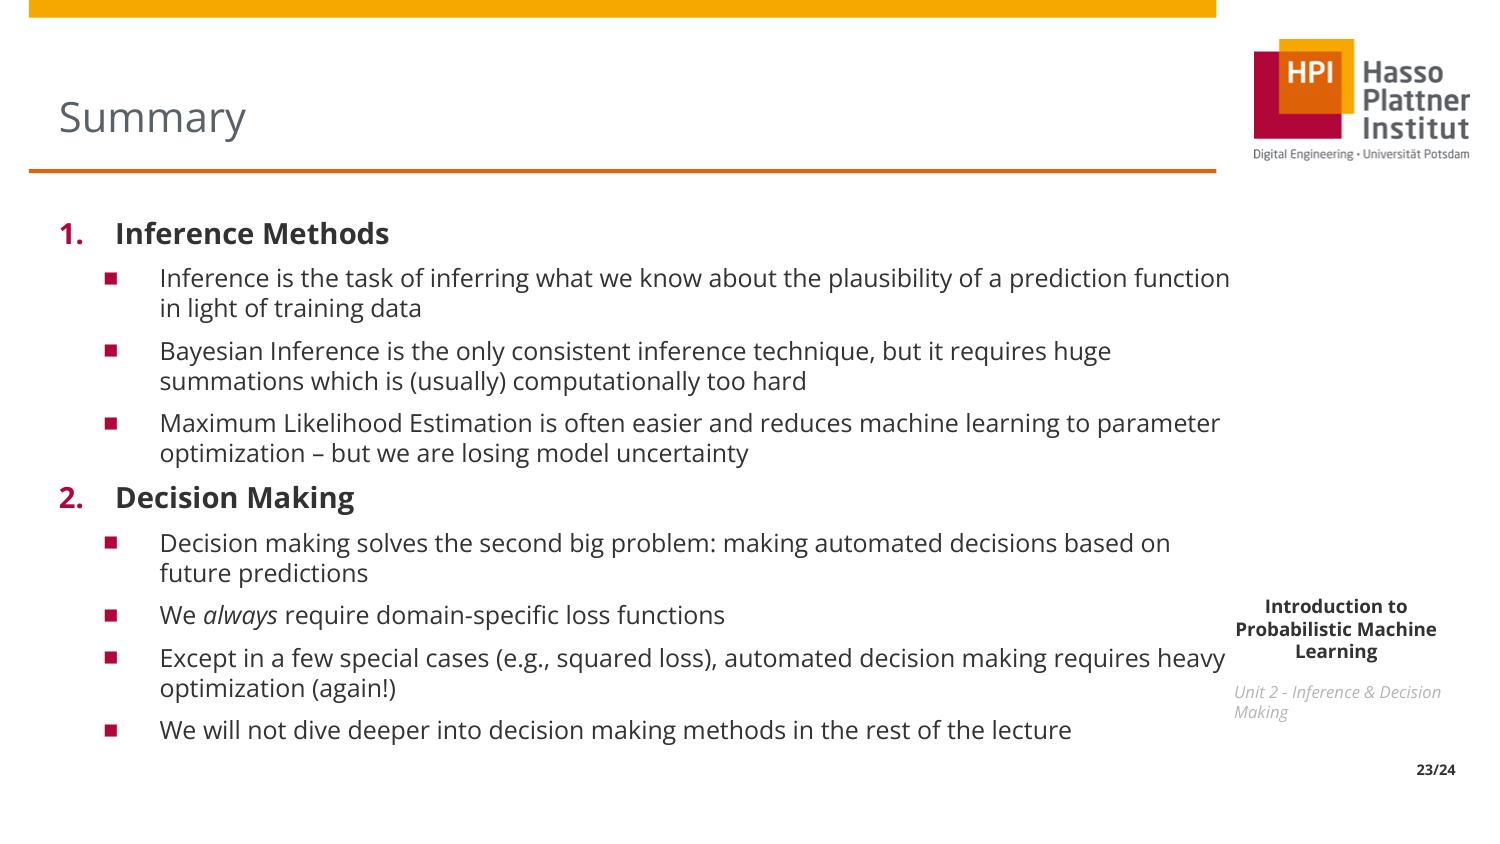

# Summary
Inference Methods
Inference is the task of inferring what we know about the plausibility of a prediction function in light of training data
Bayesian Inference is the only consistent inference technique, but it requires huge summations which is (usually) computationally too hard
Maximum Likelihood Estimation is often easier and reduces machine learning to parameter optimization – but we are losing model uncertainty
Decision Making
Decision making solves the second big problem: making automated decisions based on future predictions
We always require domain-specific loss functions
Except in a few special cases (e.g., squared loss), automated decision making requires heavy optimization (again!)
We will not dive deeper into decision making methods in the rest of the lecture